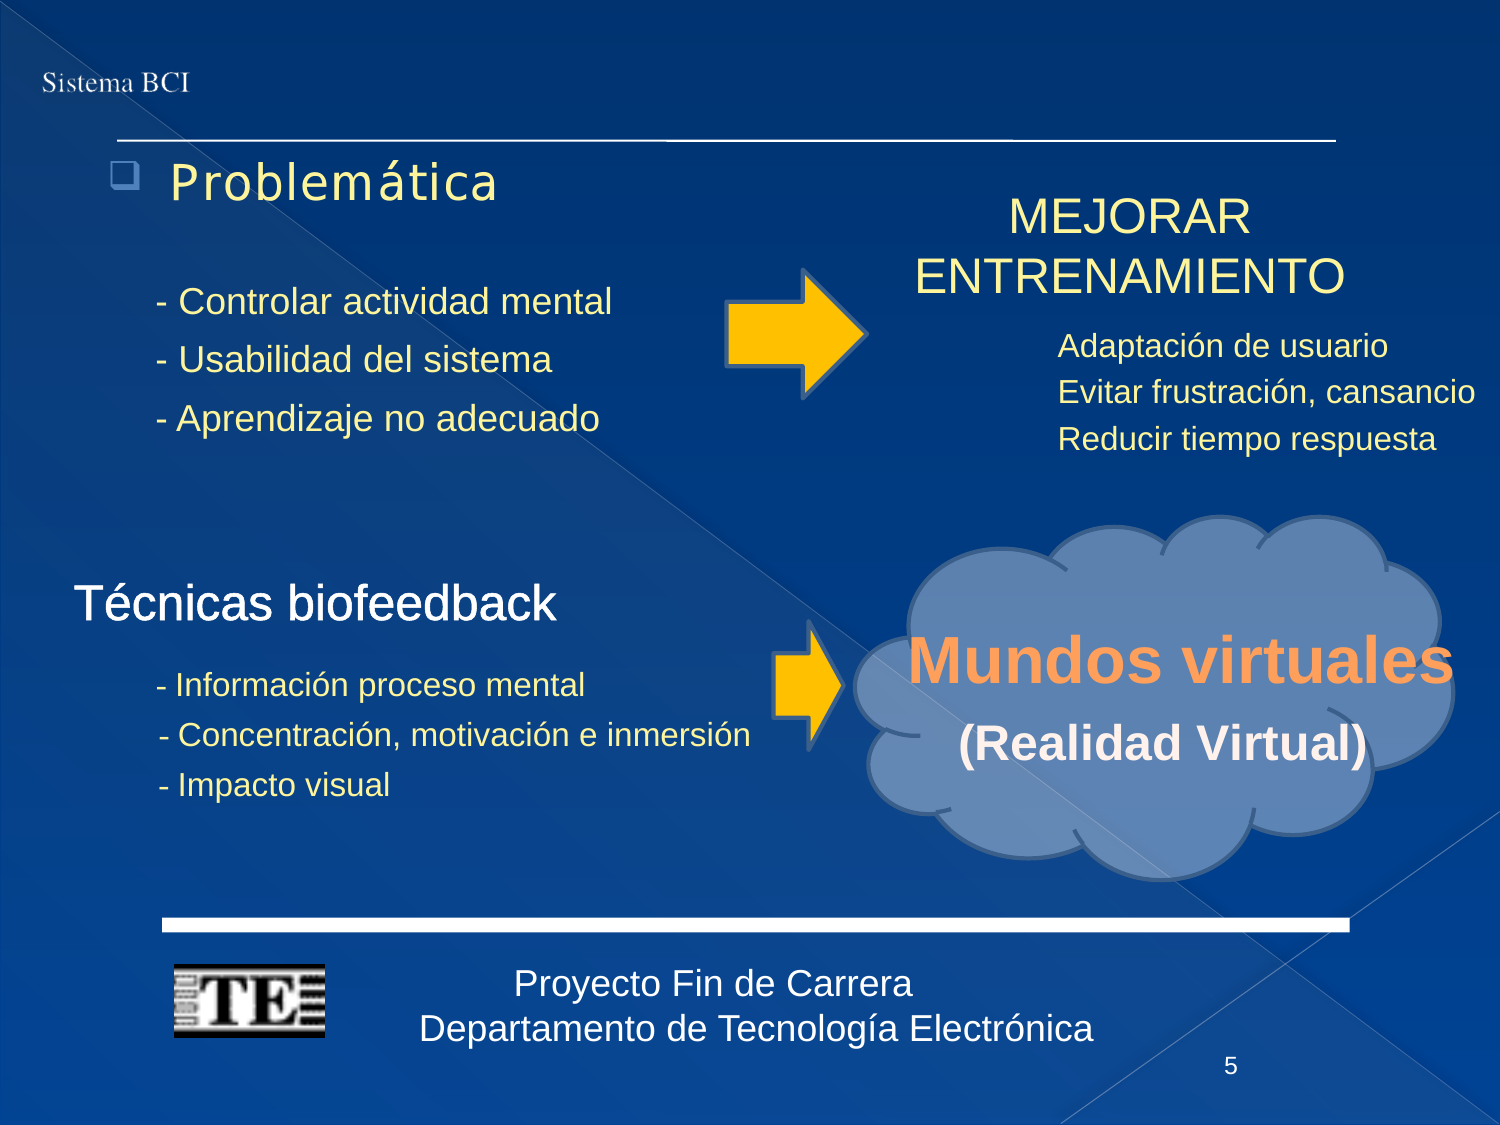

Sistema BCI
# Problemática
MEJORAR
ENTRENAMIENTO

Adaptación de usuario
Evitar frustración, cansancio
Reducir tiempo respuesta
- Controlar actividad mental
- Usabilidad del sistema
- Aprendizaje no adecuado

Mundos virtuales

(Realidad Virtual)
Técnicas biofeedback

- Información proceso mental
- Concentración, motivación e inmersión
- Impacto visual
5